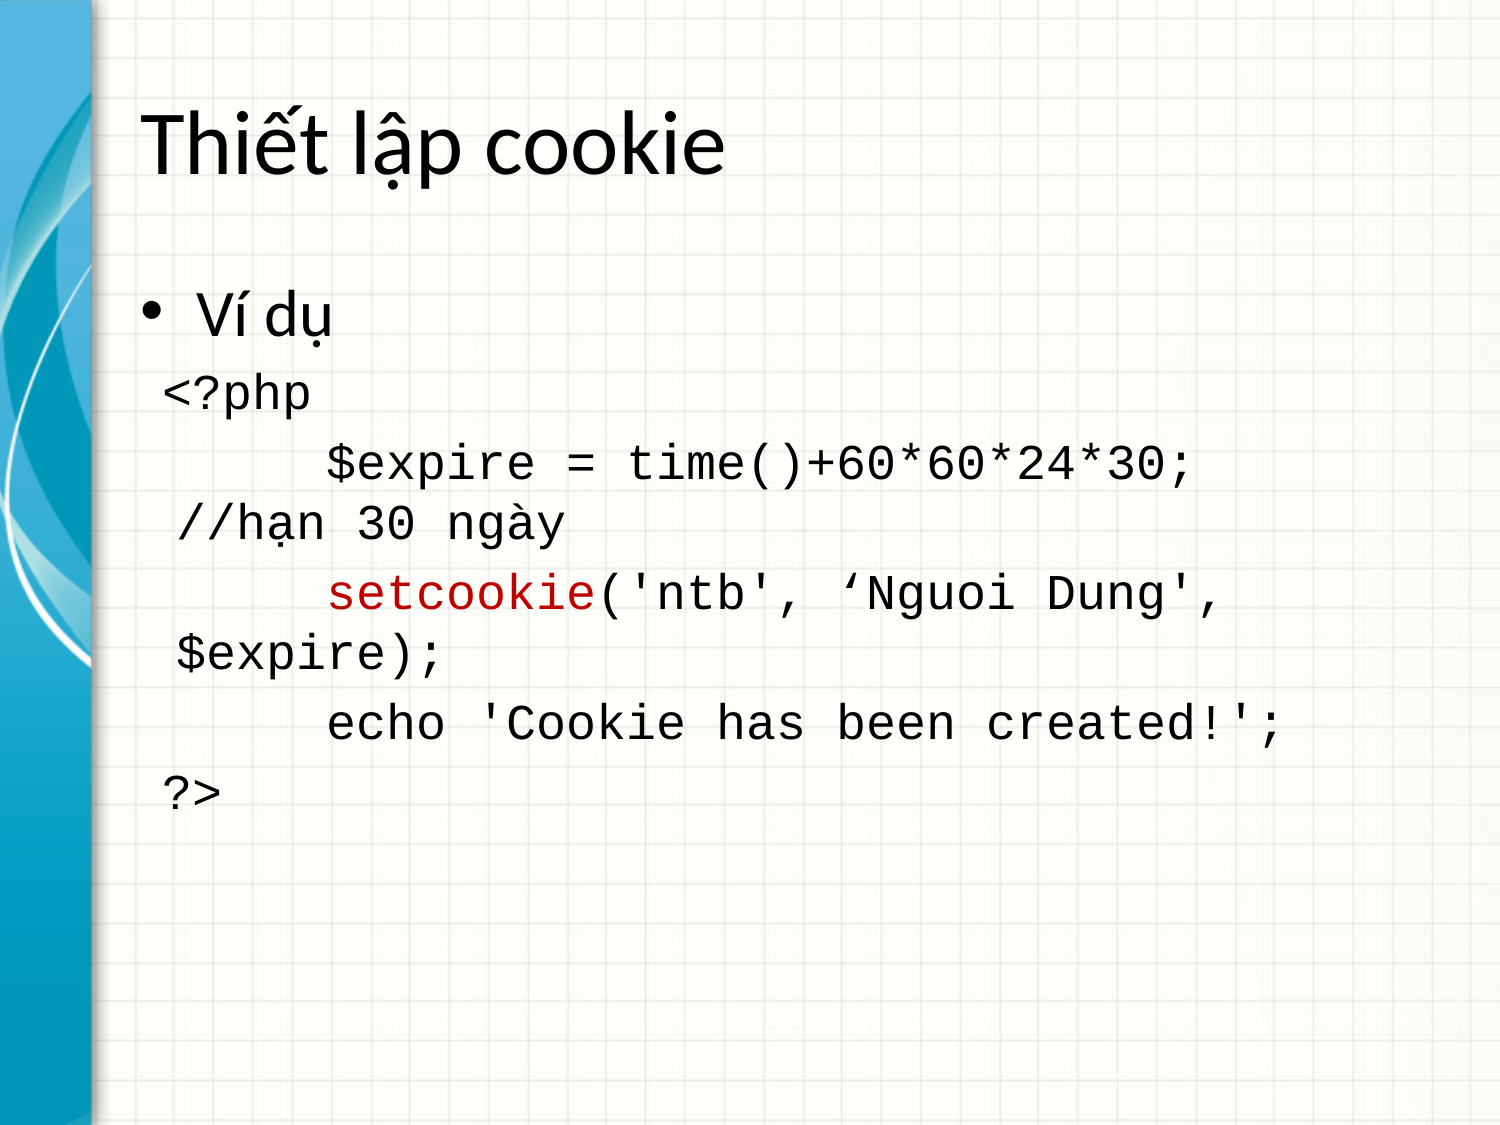

# Thiết lập cookie
Ví dụ
<?php
		$expire = time()+60*60*24*30; 	//hạn 30 ngày
		setcookie('ntb', ‘Nguoi Dung', $expire);
		echo 'Cookie has been created!';
?>